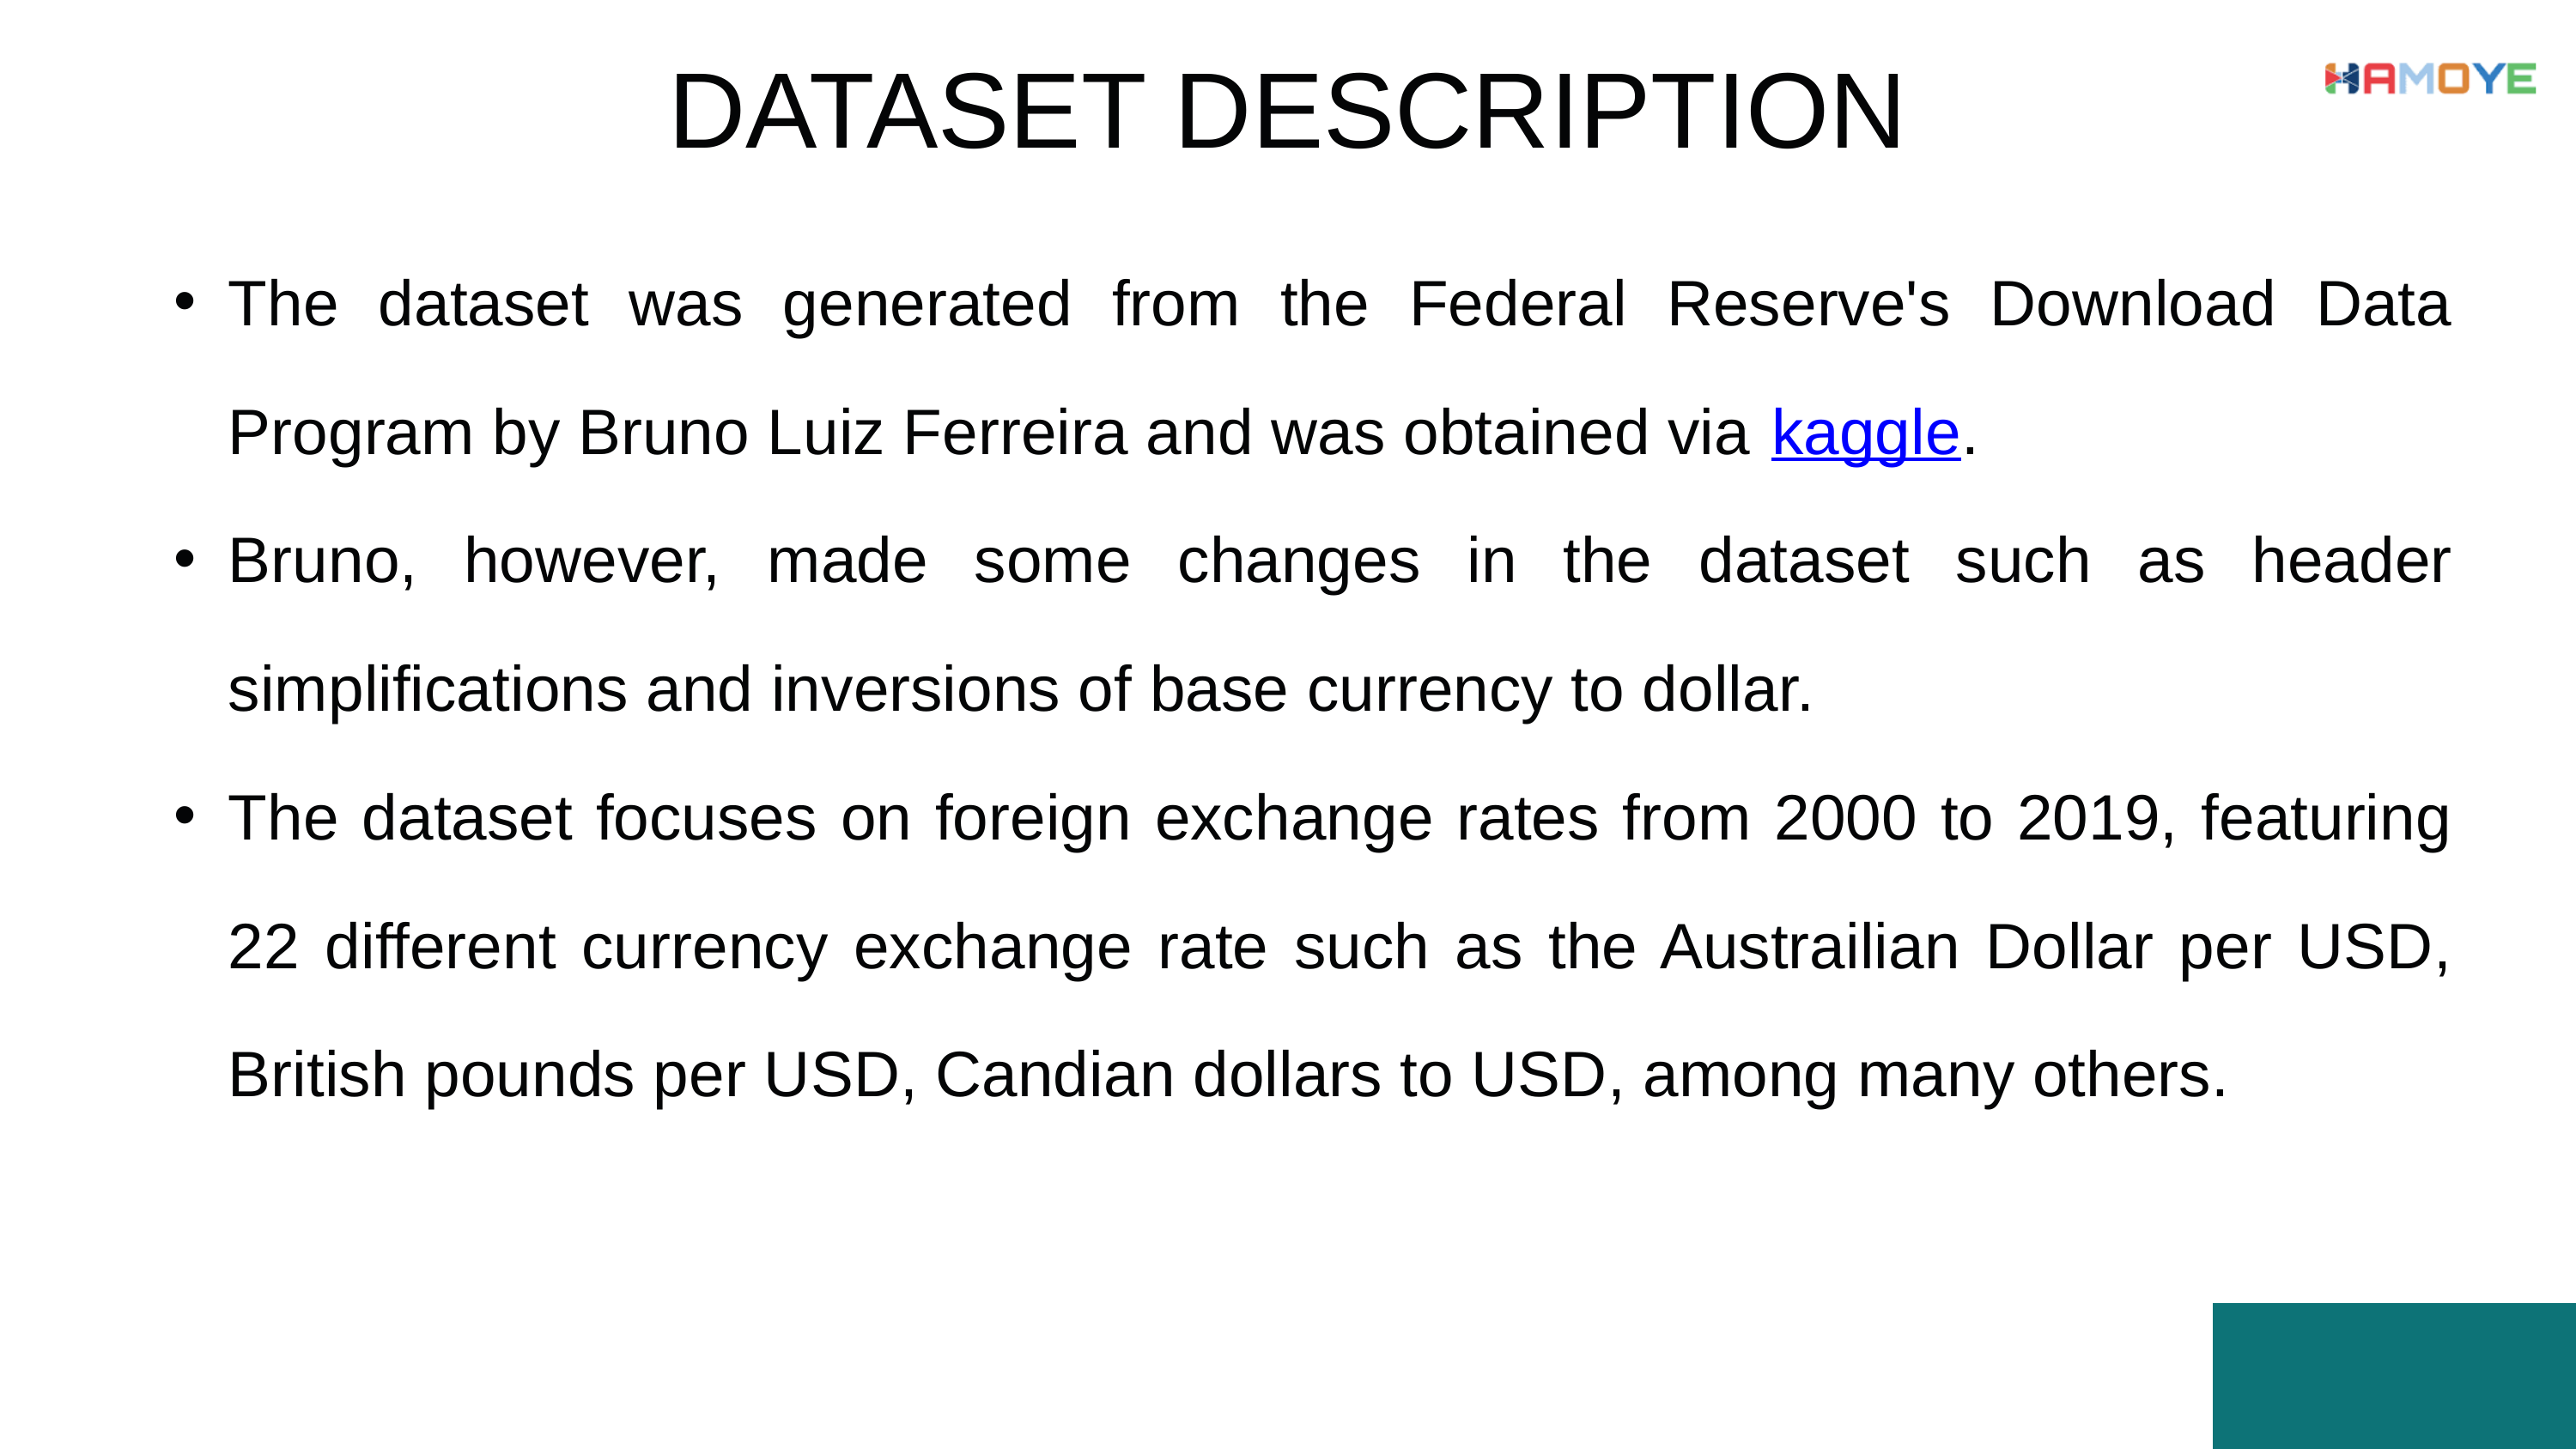

DATASET DESCRIPTION
The dataset was generated from the Federal Reserve's Download Data Program by Bruno Luiz Ferreira and was obtained via kaggle.
Bruno, however, made some changes in the dataset such as header simplifications and inversions of base currency to dollar.
The dataset focuses on foreign exchange rates from 2000 to 2019, featuring 22 different currency exchange rate such as the Austrailian Dollar per USD, British pounds per USD, Candian dollars to USD, among many others.